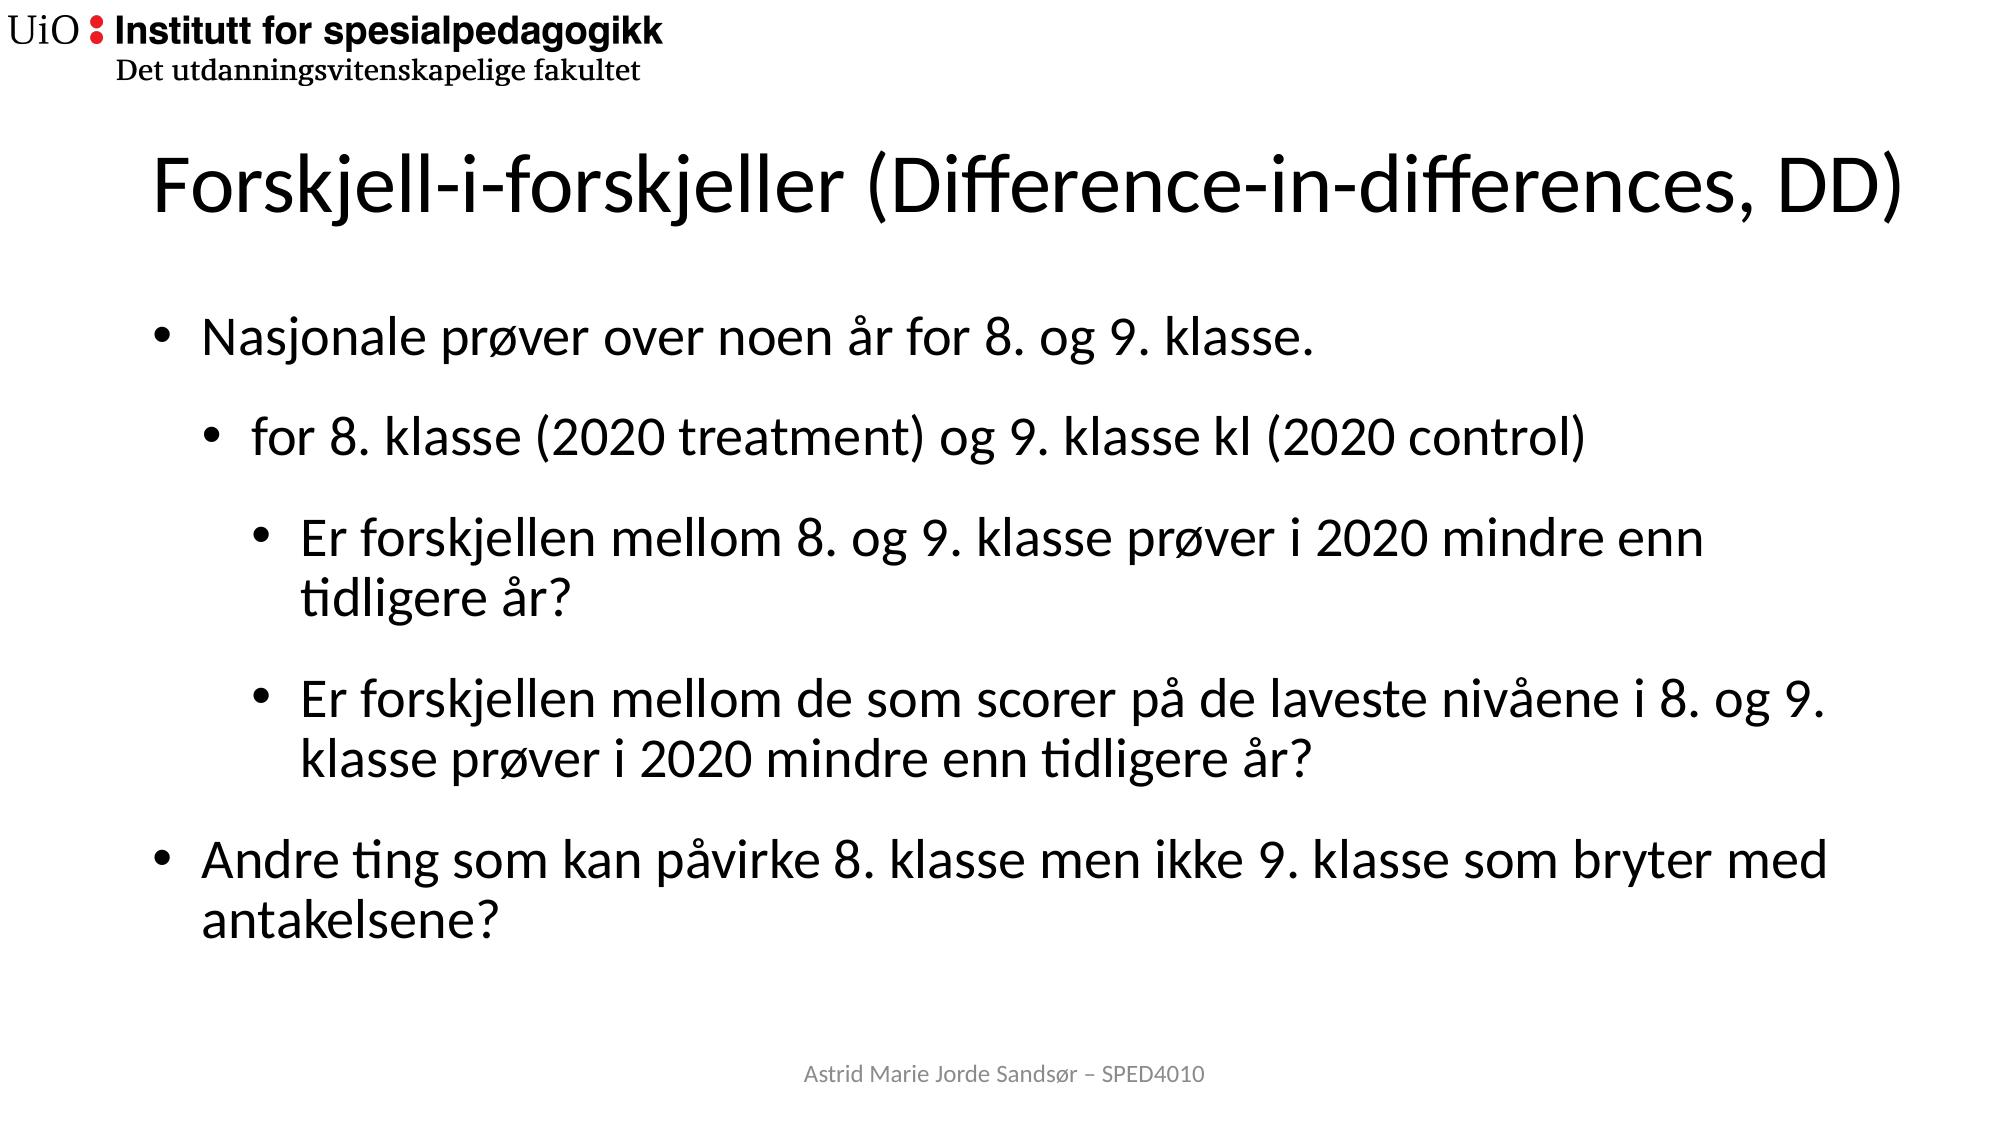

# Forskjell-i-forskjeller (Difference-in-differences, DD)
Nasjonale prøver over noen år for 8. og 9. klasse.
for 8. klasse (2020 treatment) og 9. klasse kl (2020 control)
Er forskjellen mellom 8. og 9. klasse prøver i 2020 mindre enn tidligere år?
Er forskjellen mellom de som scorer på de laveste nivåene i 8. og 9. klasse prøver i 2020 mindre enn tidligere år?
Andre ting som kan påvirke 8. klasse men ikke 9. klasse som bryter med antakelsene?
Astrid Marie Jorde Sandsør – SPED4010